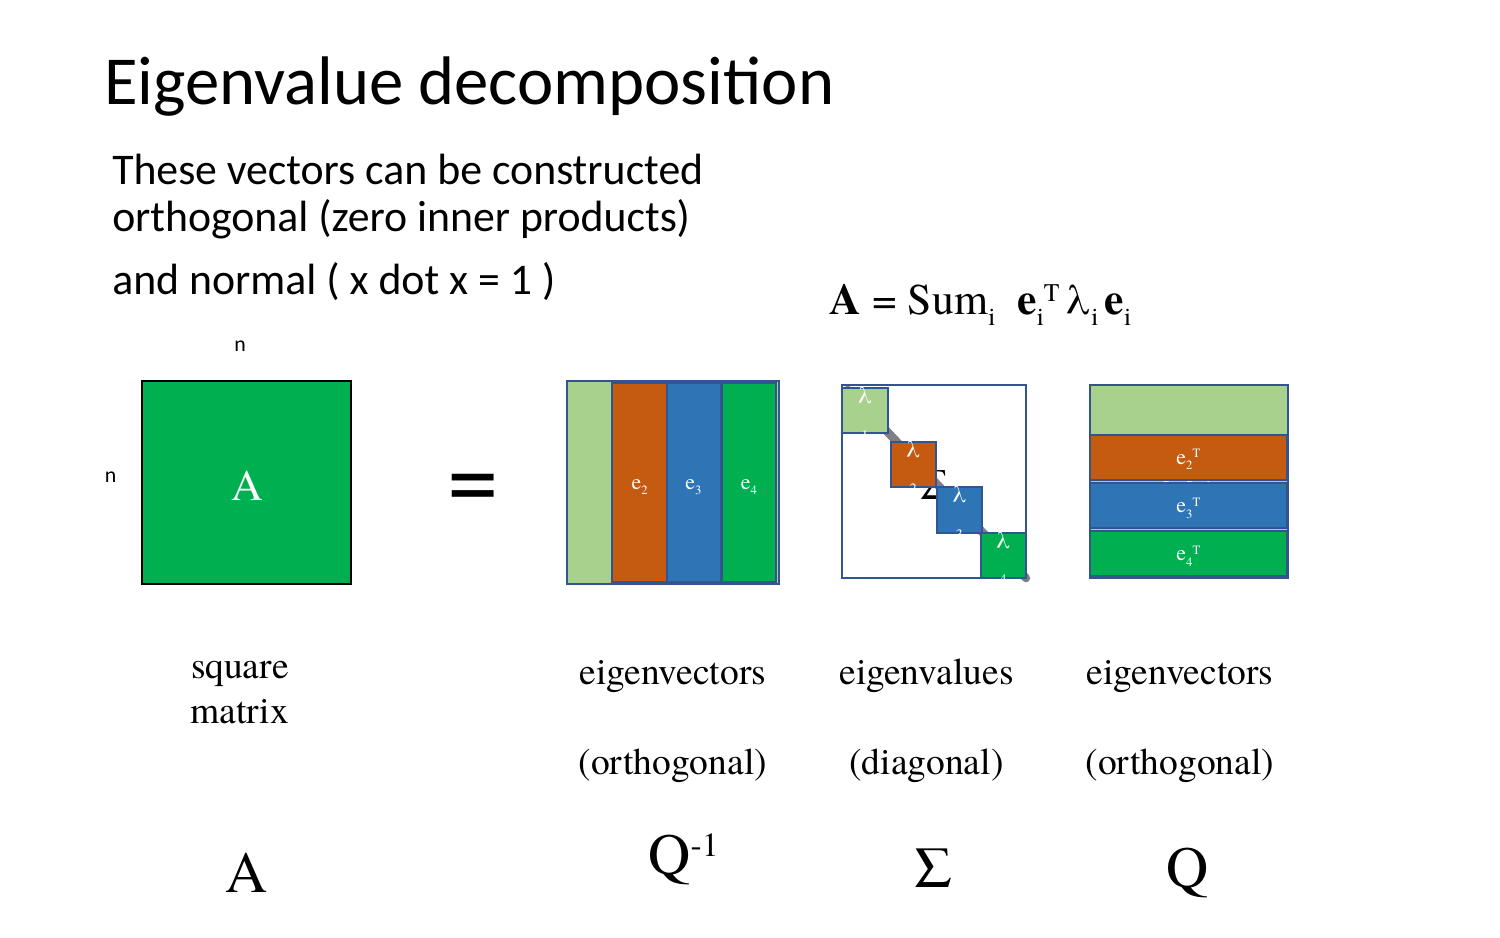

# Eigenvalue decomposition
These vectors can be constructed orthogonal (zero inner products)
and normal ( x dot x = 1 )
A = Sumi  eiT λi ei
n
A
Q
e4
e2
e3
Σ
Q-1
λ1
=
e2T
λ2
n
e3T
λ3
e4T
λ4
square
matrix
eigenvectors

(orthogonal)
eigenvalues

(diagonal)
eigenvectors

(orthogonal)
Q-1
Σ
Q
A